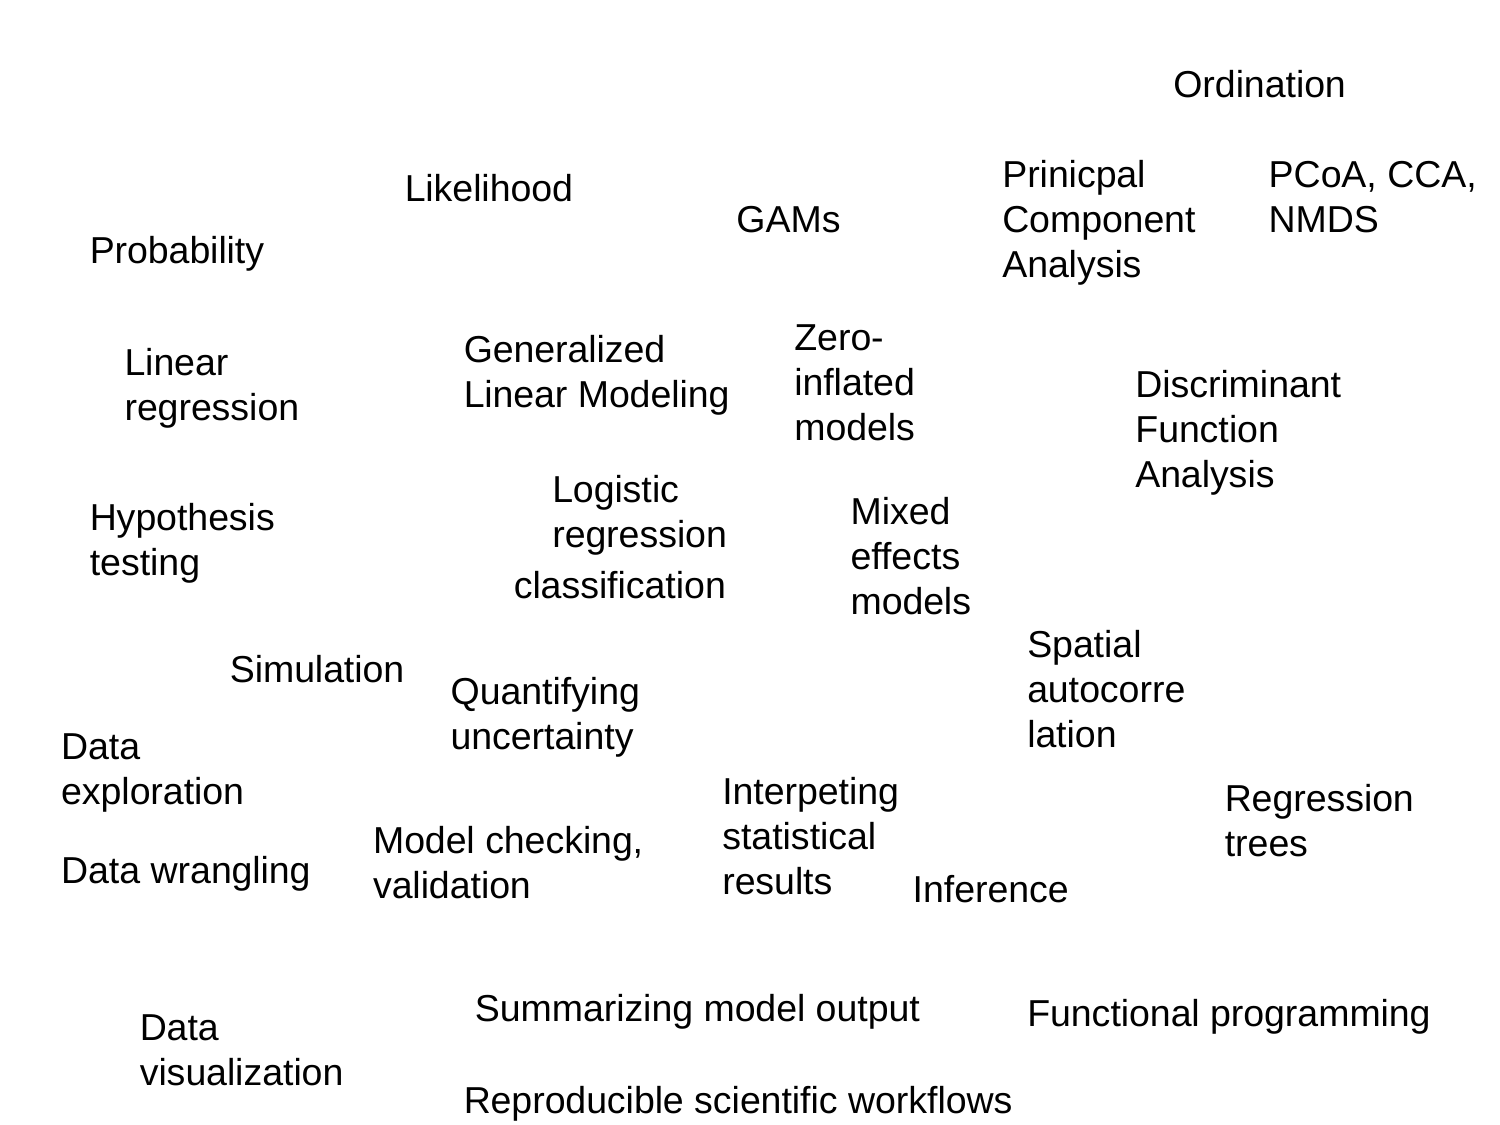

Ordination
Prinicpal Component Analysis
PCoA, CCA,
NMDS
Likelihood
GAMs
Probability
Zero-inflated models
Generalized Linear Modeling
Linear regression
Discriminant Function Analysis
Logistic regression
Mixed effects models
Hypothesis testing
classification
Spatial autocorrelation
Simulation
Quantifying uncertainty
Data exploration
Interpeting statistical results
Regression trees
Model checking, validation
Data wrangling
Inference
Summarizing model output
Functional programming
Data visualization
Advanced Stats
Introduction
P5
Reproducible scientific workflows